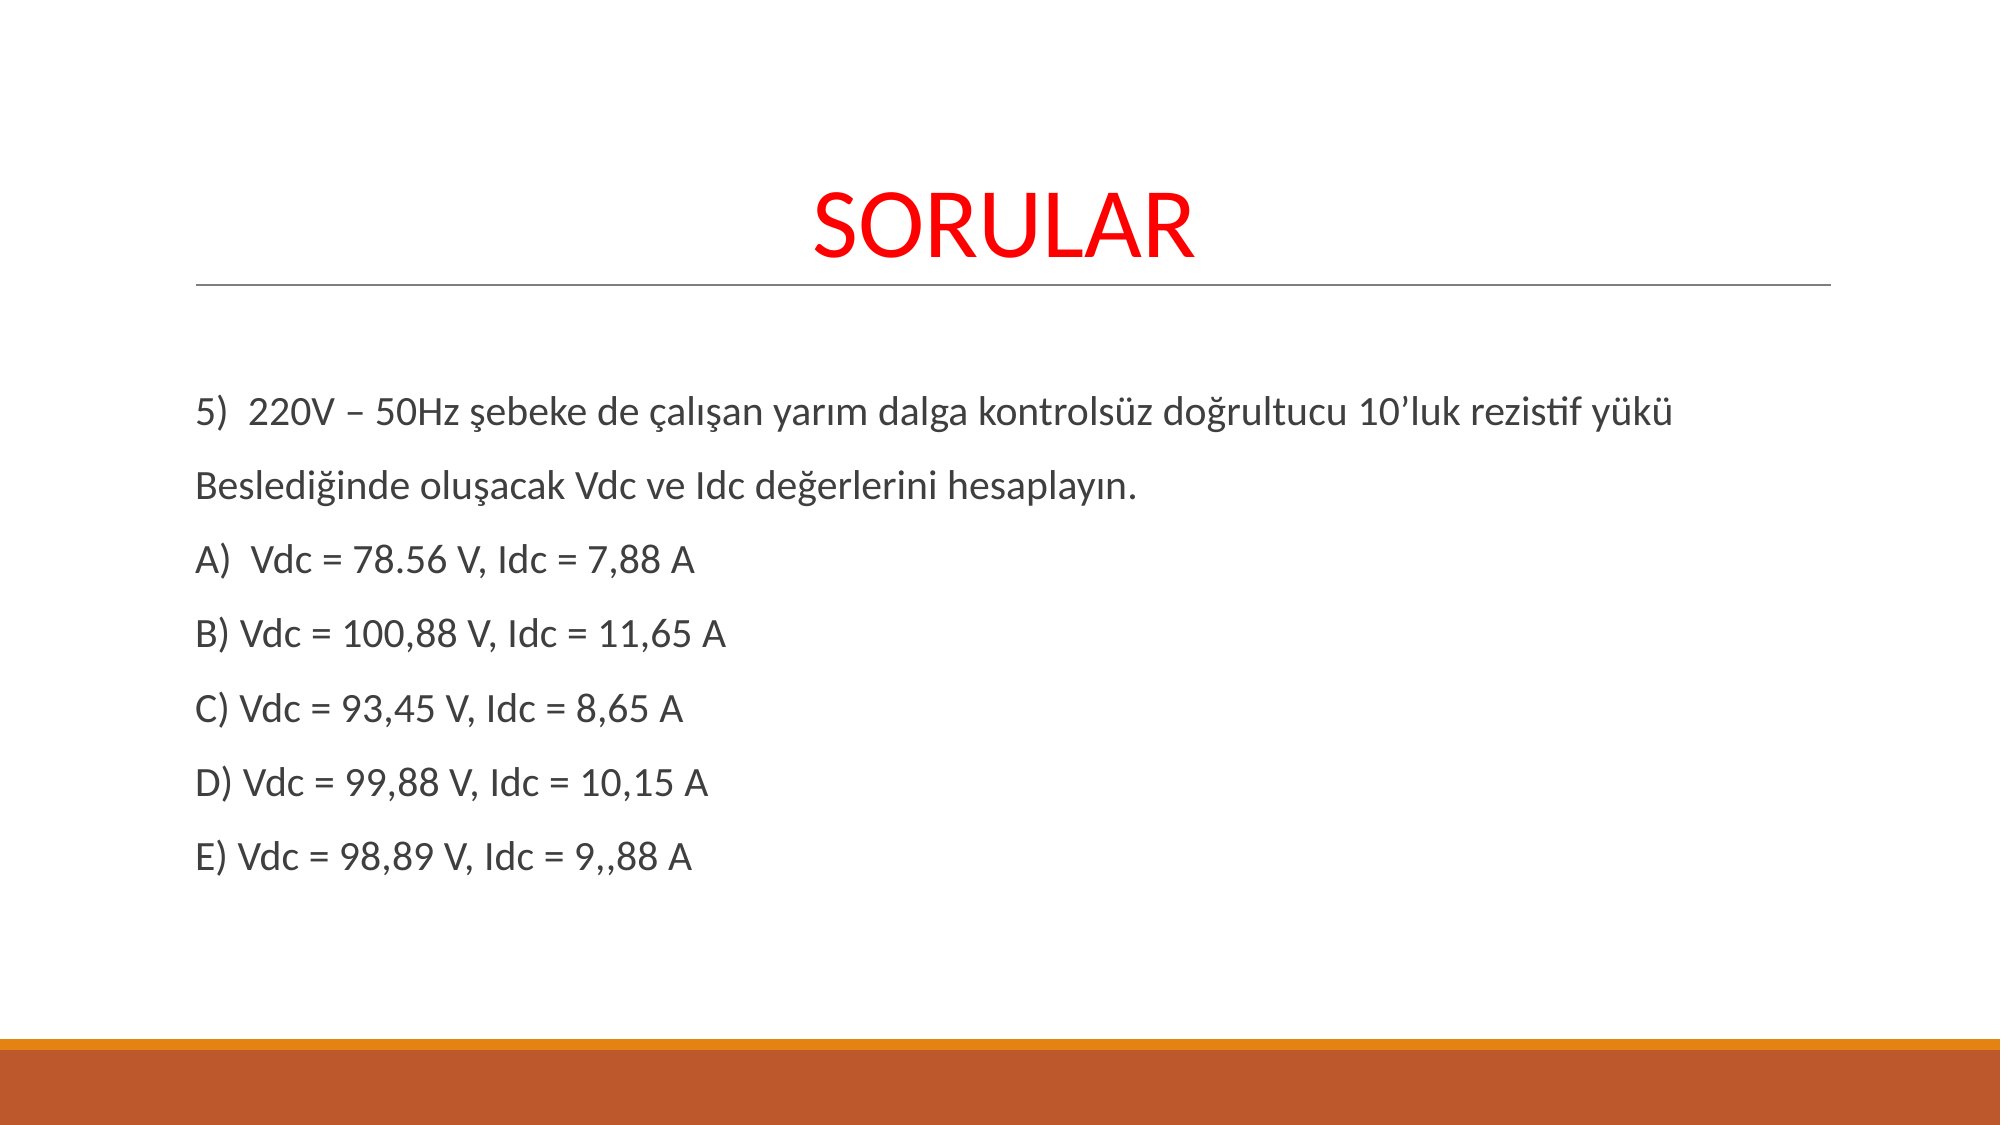

# SORULAR

5)  220V – 50Hz şebeke de çalışan yarım dalga kontrolsüz doğrultucu 10’luk rezistif yükü
Beslediğinde oluşacak Vdc ve Idc değerlerini hesaplayın.
A)  Vdc = 78.56 V, Idc = 7,88 A
B) Vdc = 100,88 V, Idc = 11,65 A
C) Vdc = 93,45 V, Idc = 8,65 A
D) Vdc = 99,88 V, Idc = 10,15 A
E) Vdc = 98,89 V, Idc = 9,,88 A